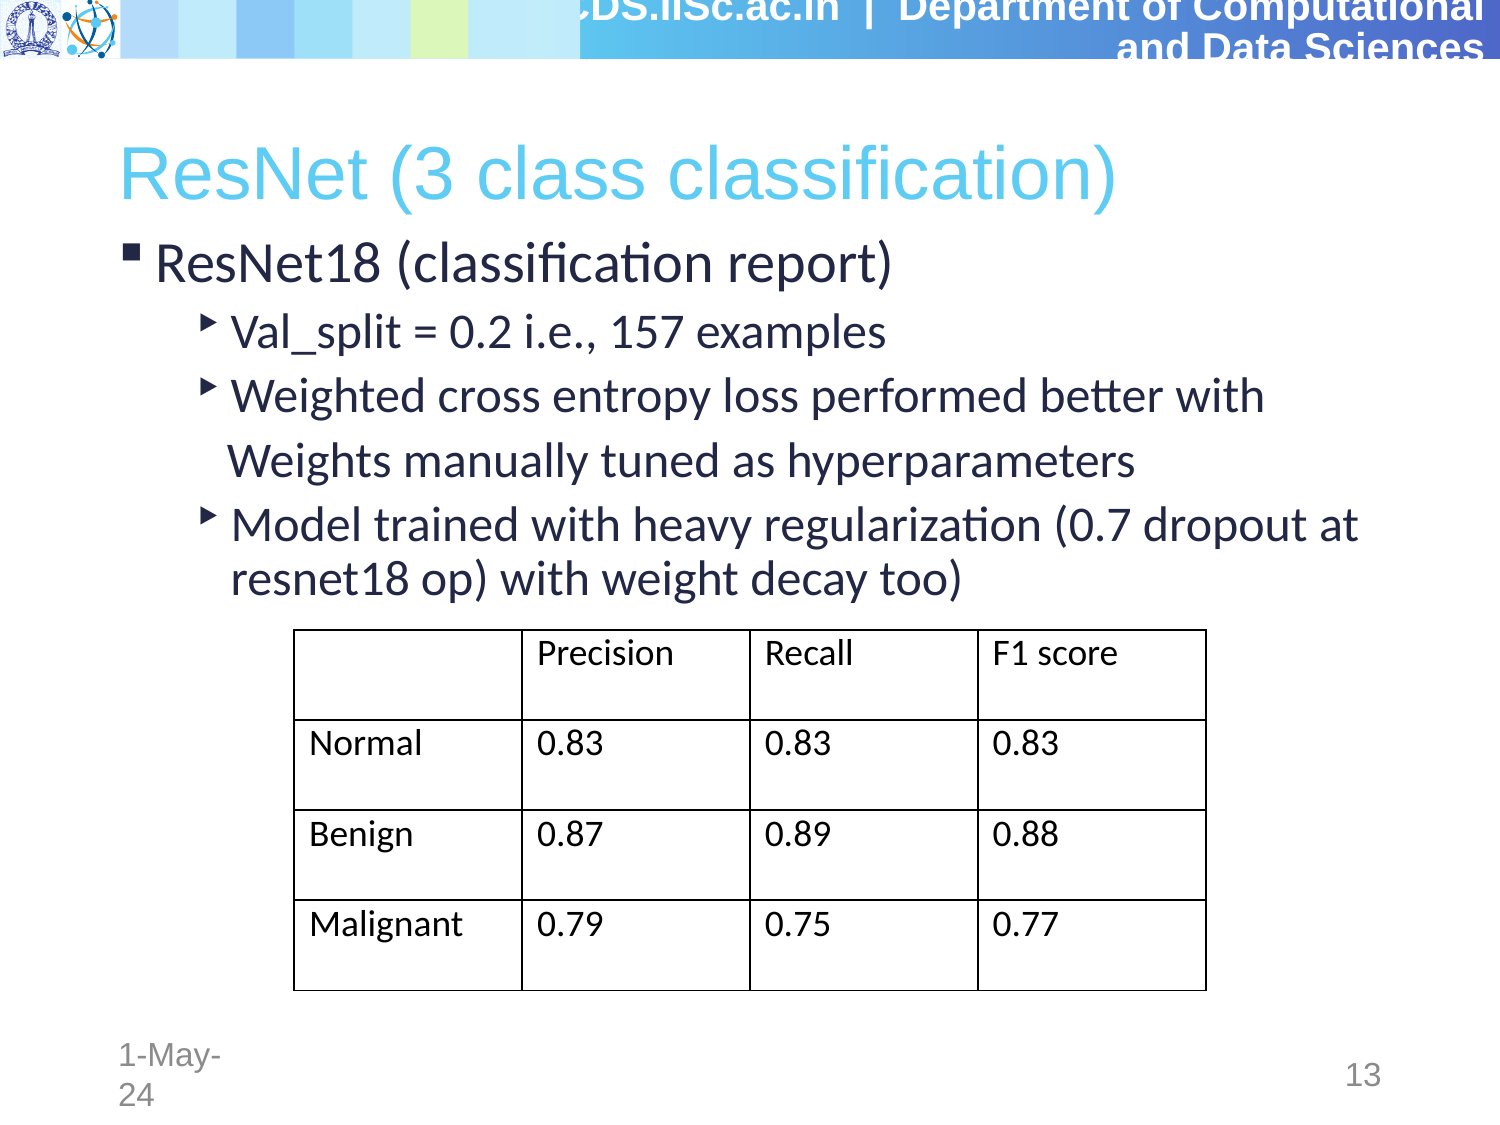

# ResNet (3 class classification)
ResNet18 (classification report)
Val_split = 0.2 i.e., 157 examples
Weighted cross entropy loss performed better with
   Weights manually tuned as hyperparameters
Model trained with heavy regularization (0.7 dropout at resnet18 op) with weight decay too)

|  | Precision | Recall | F1 score |
| --- | --- | --- | --- |
| Normal | 0.83 | 0.83 | 0.83 |
| Benign | 0.87 | 0.89 | 0.88 |
| Malignant | 0.79 | 0.75 | 0.77 |
1-May-24
13